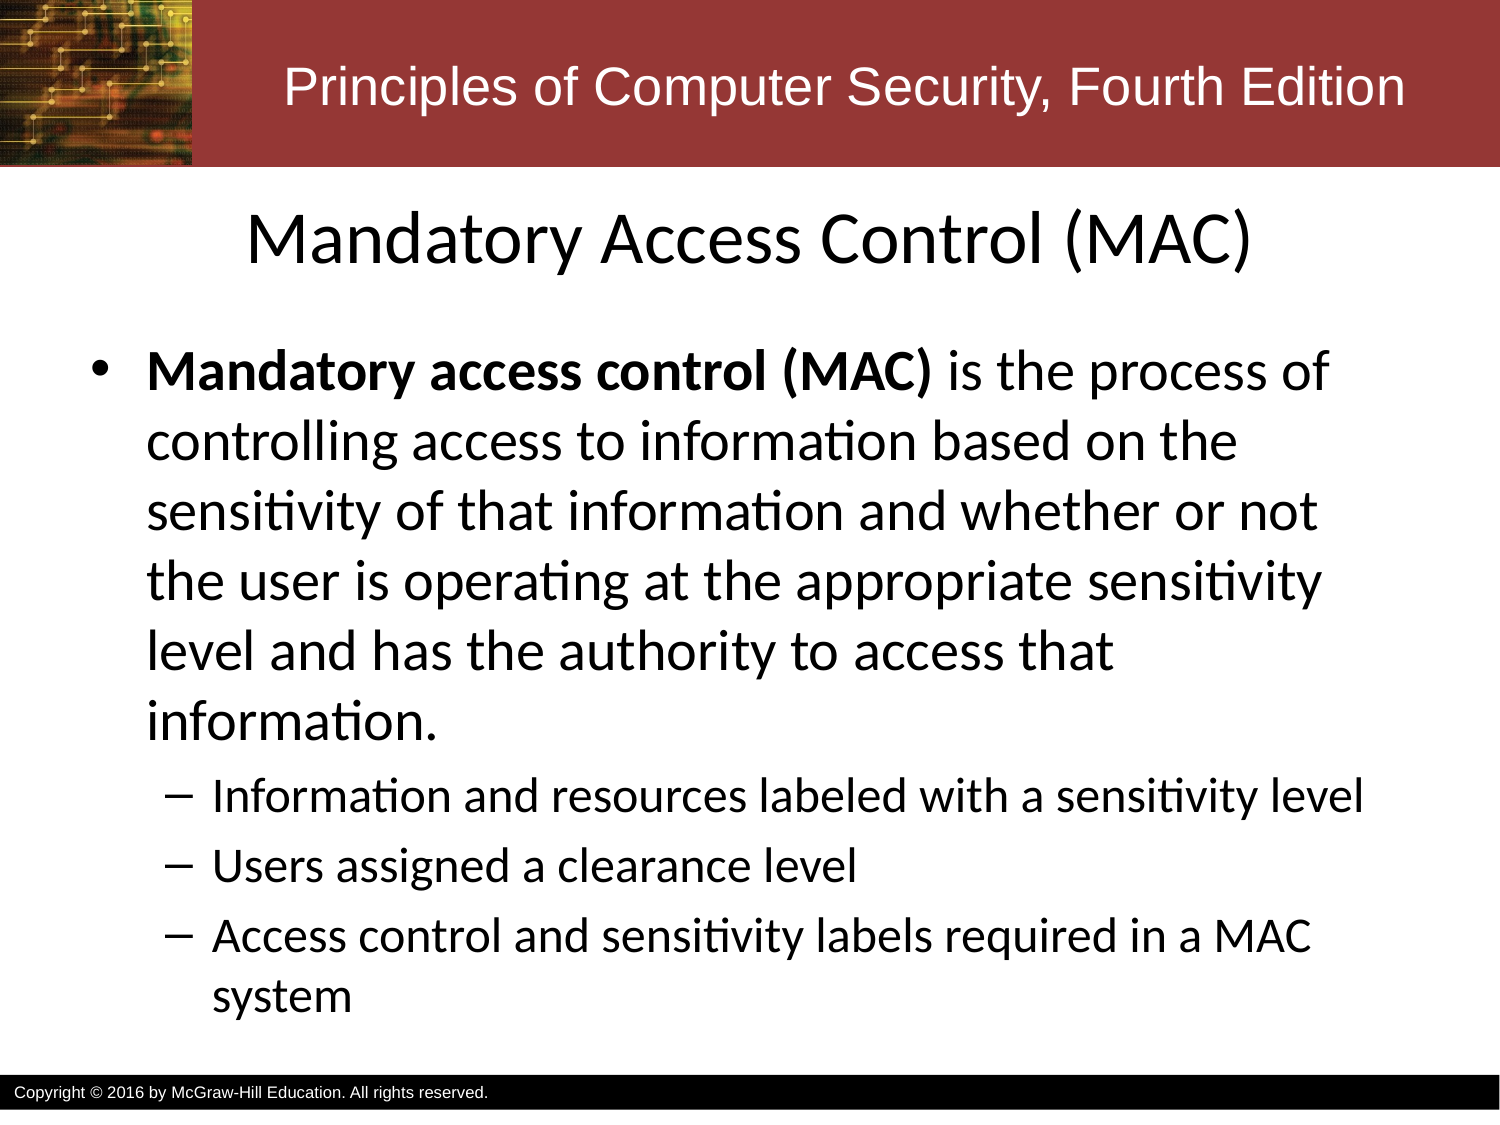

# Mandatory Access Control (MAC)
Mandatory access control (MAC) is the process of controlling access to information based on the sensitivity of that information and whether or not the user is operating at the appropriate sensitivity level and has the authority to access that information.
Information and resources labeled with a sensitivity level
Users assigned a clearance level
Access control and sensitivity labels required in a MAC system